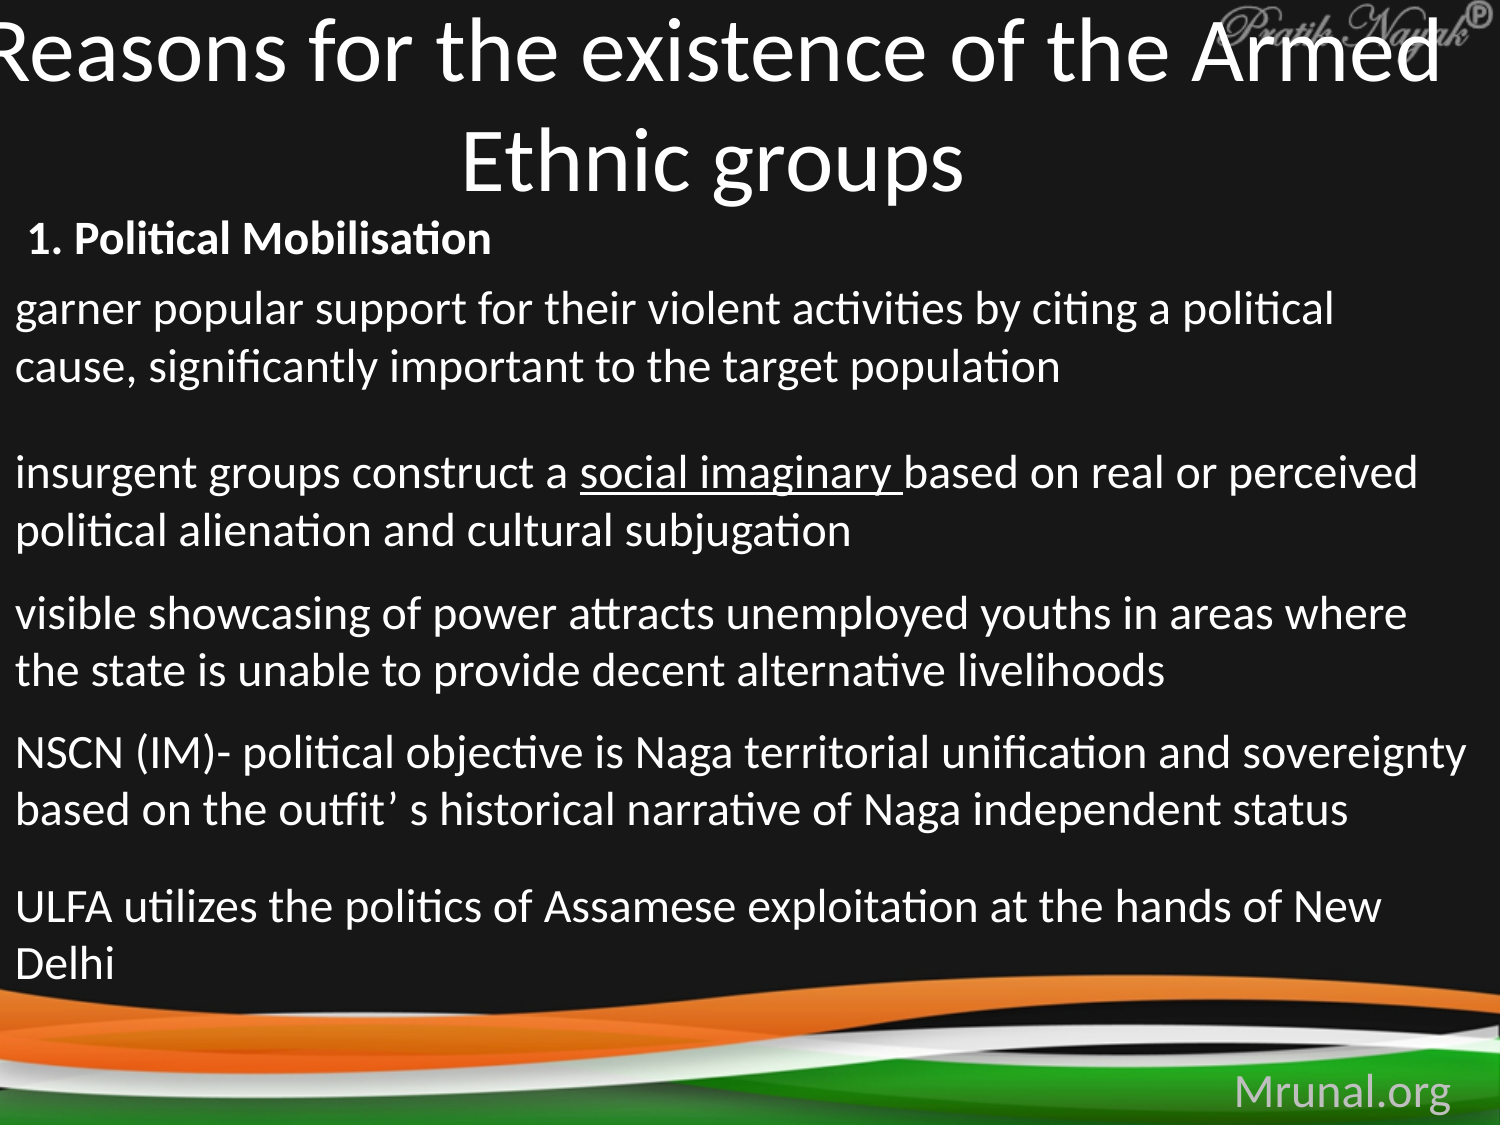

# Reasons for the existence of the Armed Ethnic groups
1. Political Mobilisation
garner popular support for their violent activities by citing a political cause, significantly important to the target population
insurgent groups construct a social imaginary based on real or perceived political alienation and cultural subjugation
visible showcasing of power attracts unemployed youths in areas where the state is unable to provide decent alternative livelihoods
NSCN (IM)- political objective is Naga territorial unification and sovereignty based on the outfit’ s historical narrative of Naga independent status
ULFA utilizes the politics of Assamese exploitation at the hands of New Delhi
Mrunal.org